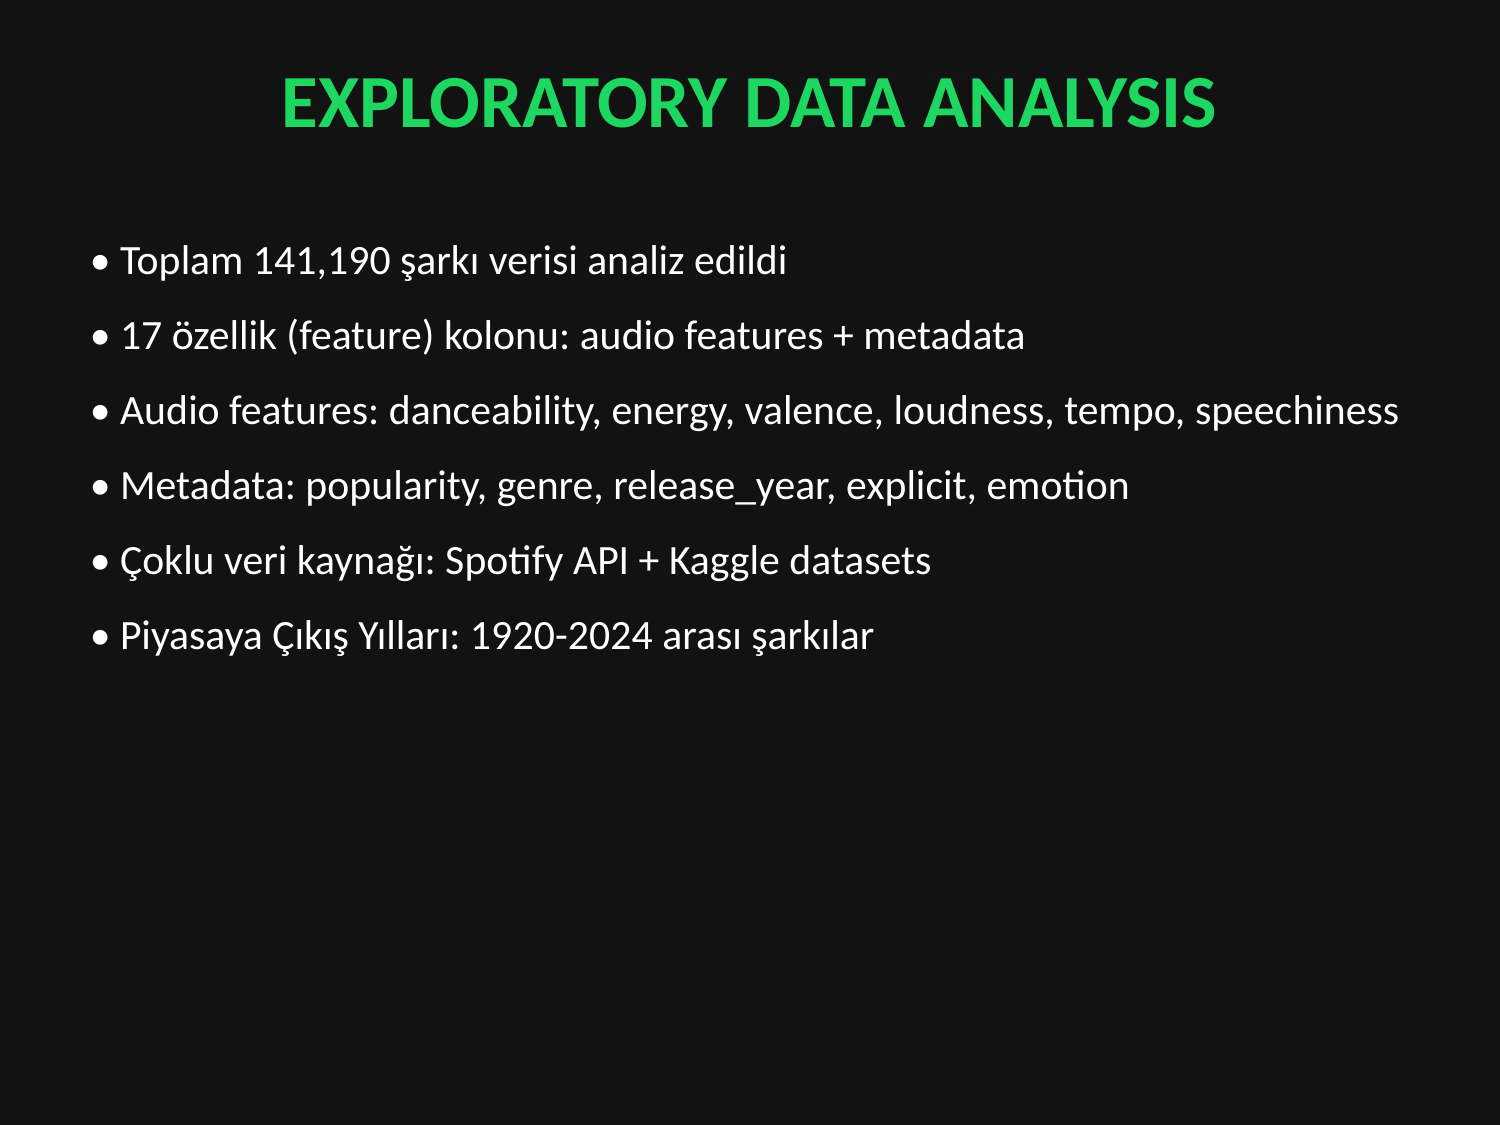

EXPLORATORY DATA ANALYSIS
• Toplam 141,190 şarkı verisi analiz edildi
• 17 özellik (feature) kolonu: audio features + metadata
• Audio features: danceability, energy, valence, loudness, tempo, speechiness
• Metadata: popularity, genre, release_year, explicit, emotion
• Çoklu veri kaynağı: Spotify API + Kaggle datasets
• Piyasaya Çıkış Yılları: 1920-2024 arası şarkılar